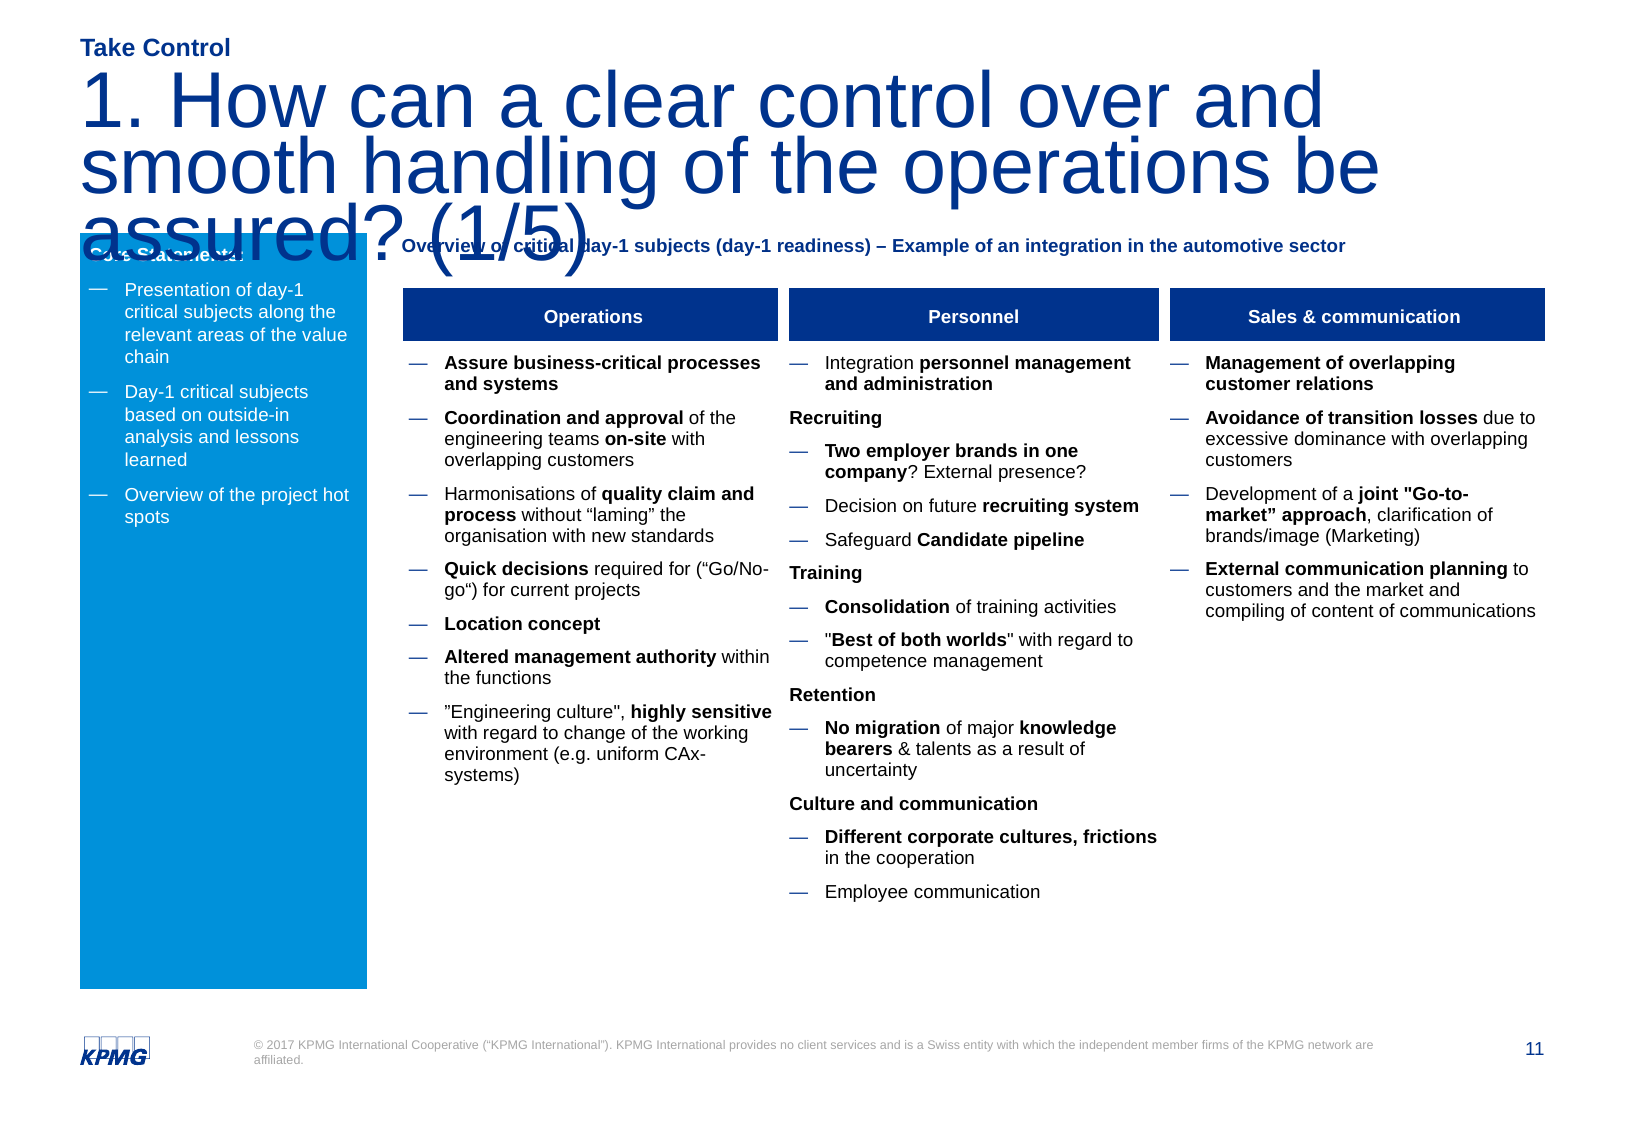

Take Control
# 1. How can a clear control over and smooth handling of the operations be assured? (1/5)
Core Statements:
Presentation of day-1 critical subjects along the relevant areas of the value chain
Day-1 critical subjects based on outside-in analysis and lessons learned
Overview of the project hot spots
Overview of critical day-1 subjects (day-1 readiness) – Example of an integration in the automotive sector
| Operations | Personnel | Sales & communication |
| --- | --- | --- |
| Assure business-critical processes and systems Coordination and approval of the engineering teams on-site with overlapping customers Harmonisations of quality claim and process without “laming” the organisation with new standards Quick decisions required for (“Go/No-go“) for current projects Location concept Altered management authority within the functions ”Engineering culture", highly sensitive with regard to change of the working environment (e.g. uniform CAx-systems) | Integration personnel management and administration Recruiting Two employer brands in one company? External presence? Decision on future recruiting system Safeguard Candidate pipeline Training Consolidation of training activities "Best of both worlds" with regard to competence management Retention No migration of major knowledge bearers & talents as a result of uncertainty Culture and communication Different corporate cultures, frictions in the cooperation Employee communication | Management of overlapping customer relations Avoidance of transition losses due to excessive dominance with overlapping customers Development of a joint "Go-to-market” approach, clarification of brands/image (Marketing) External communication planning to customers and the market and compiling of content of communications |